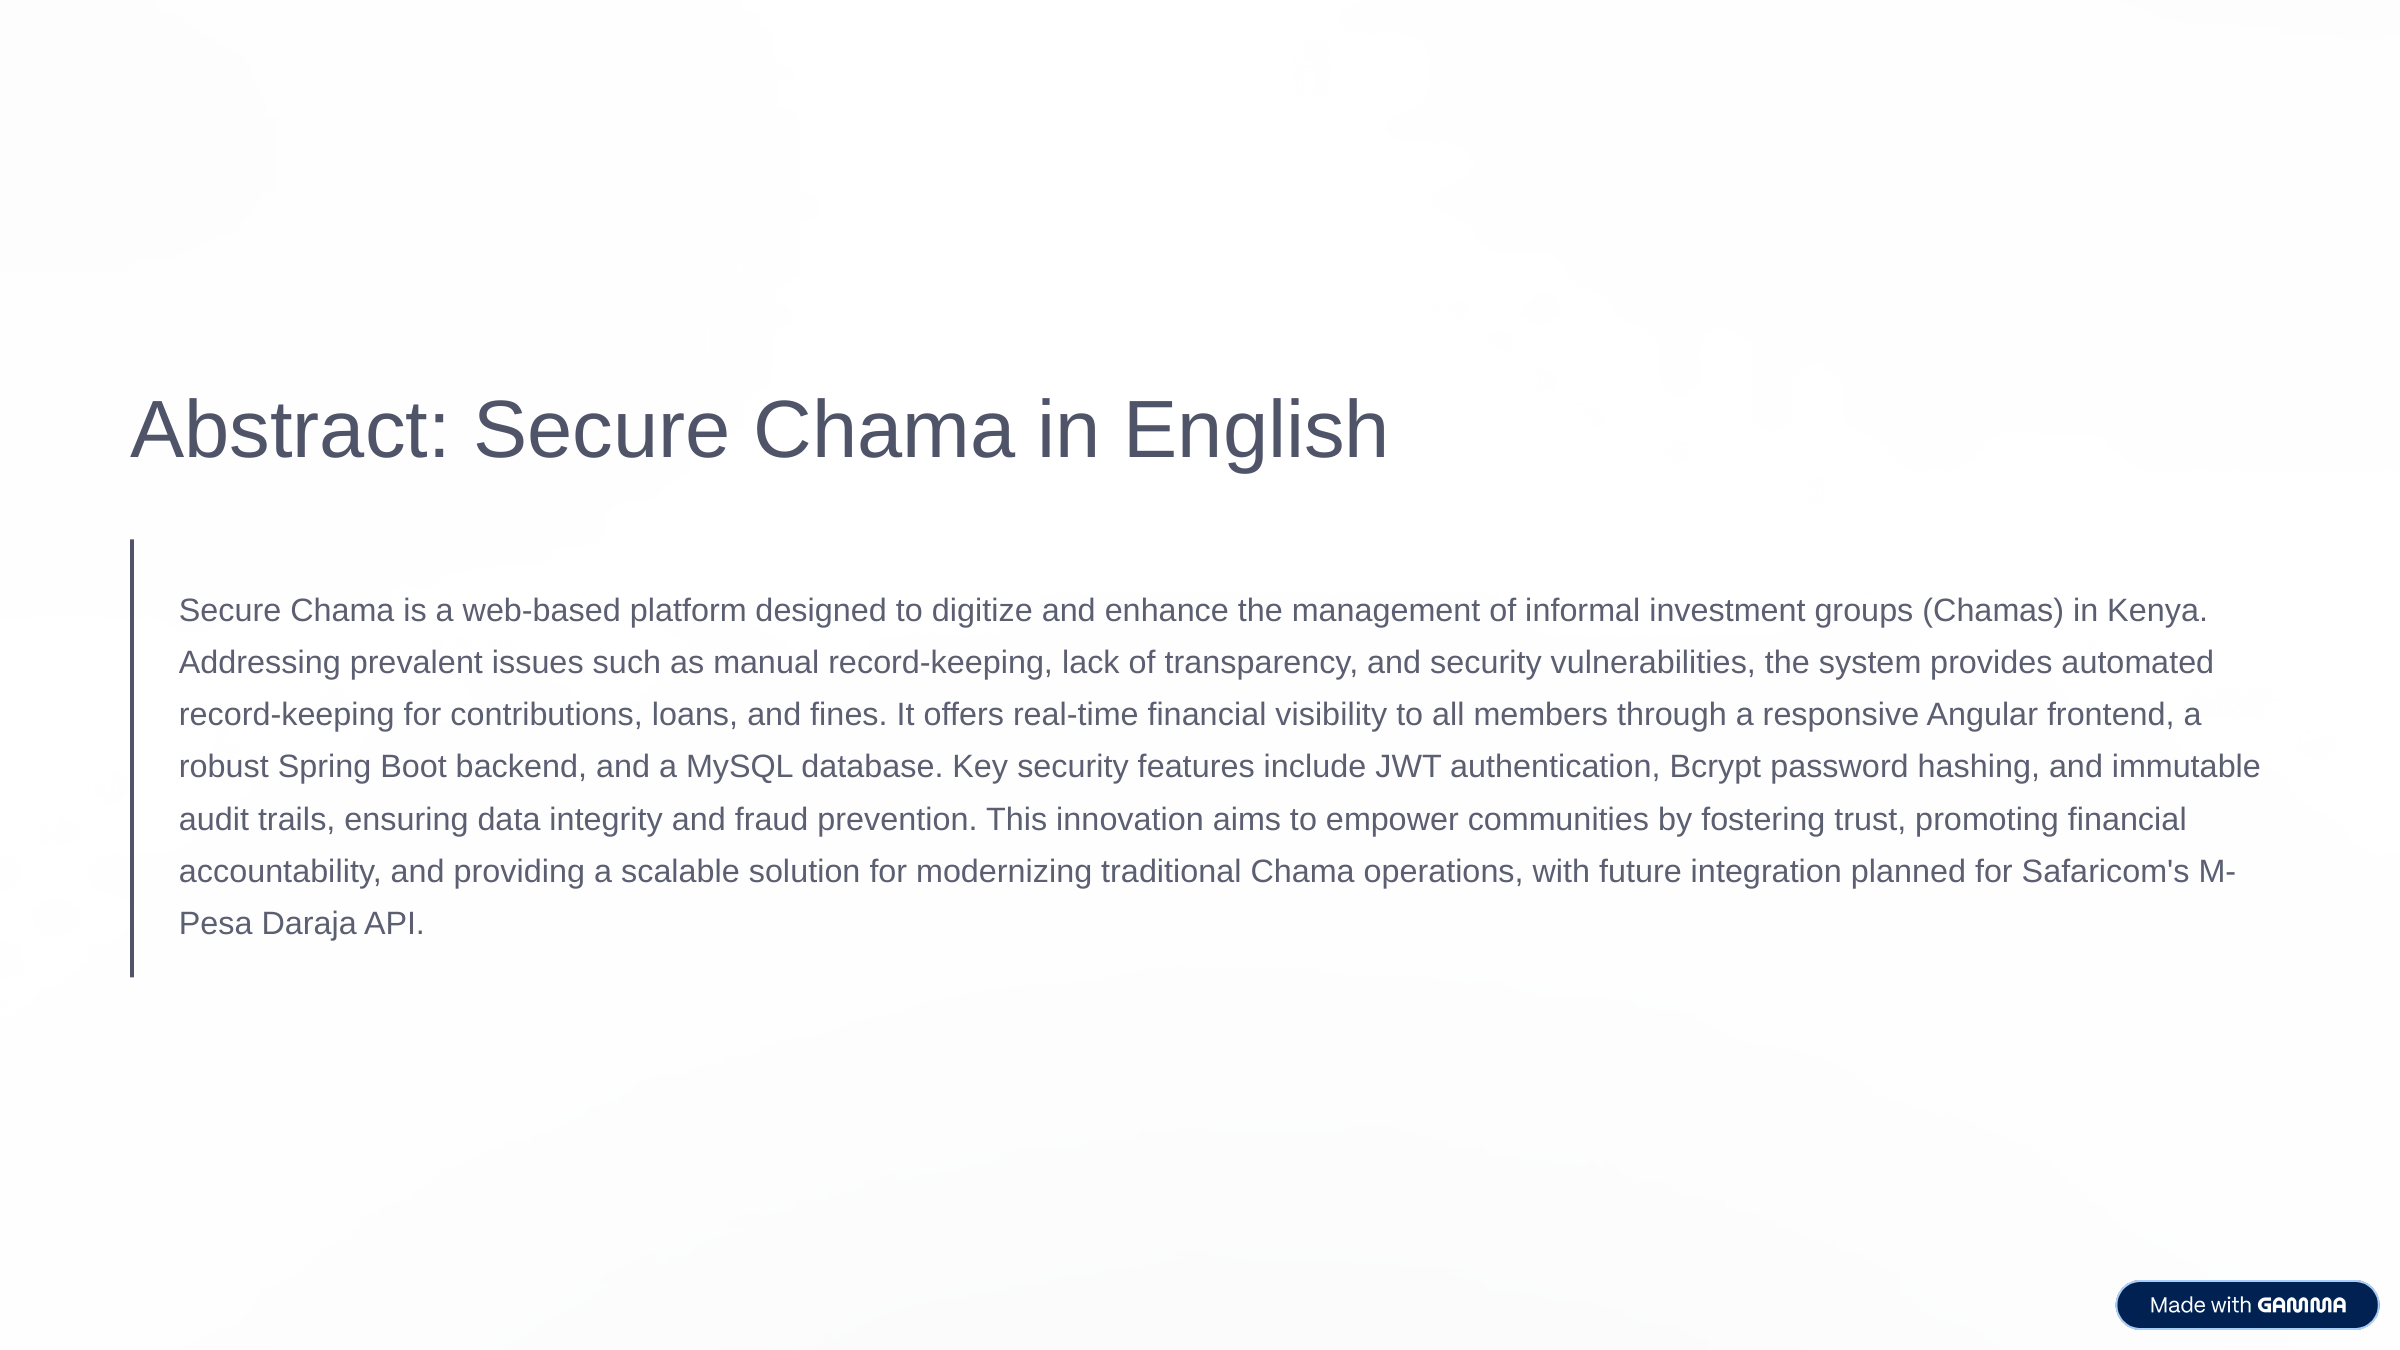

Abstract: Secure Chama in English

Secure Chama is a web-based platform designed to digitize and enhance the management of informal investment groups (Chamas) in Kenya. Addressing prevalent issues such as manual record-keeping, lack of transparency, and security vulnerabilities, the system provides automated record-keeping for contributions, loans, and fines. It offers real-time financial visibility to all members through a responsive Angular frontend, a robust Spring Boot backend, and a MySQL database. Key security features include JWT authentication, Bcrypt password hashing, and immutable audit trails, ensuring data integrity and fraud prevention. This innovation aims to empower communities by fostering trust, promoting financial accountability, and providing a scalable solution for modernizing traditional Chama operations, with future integration planned for Safaricom's M-Pesa Daraja API.